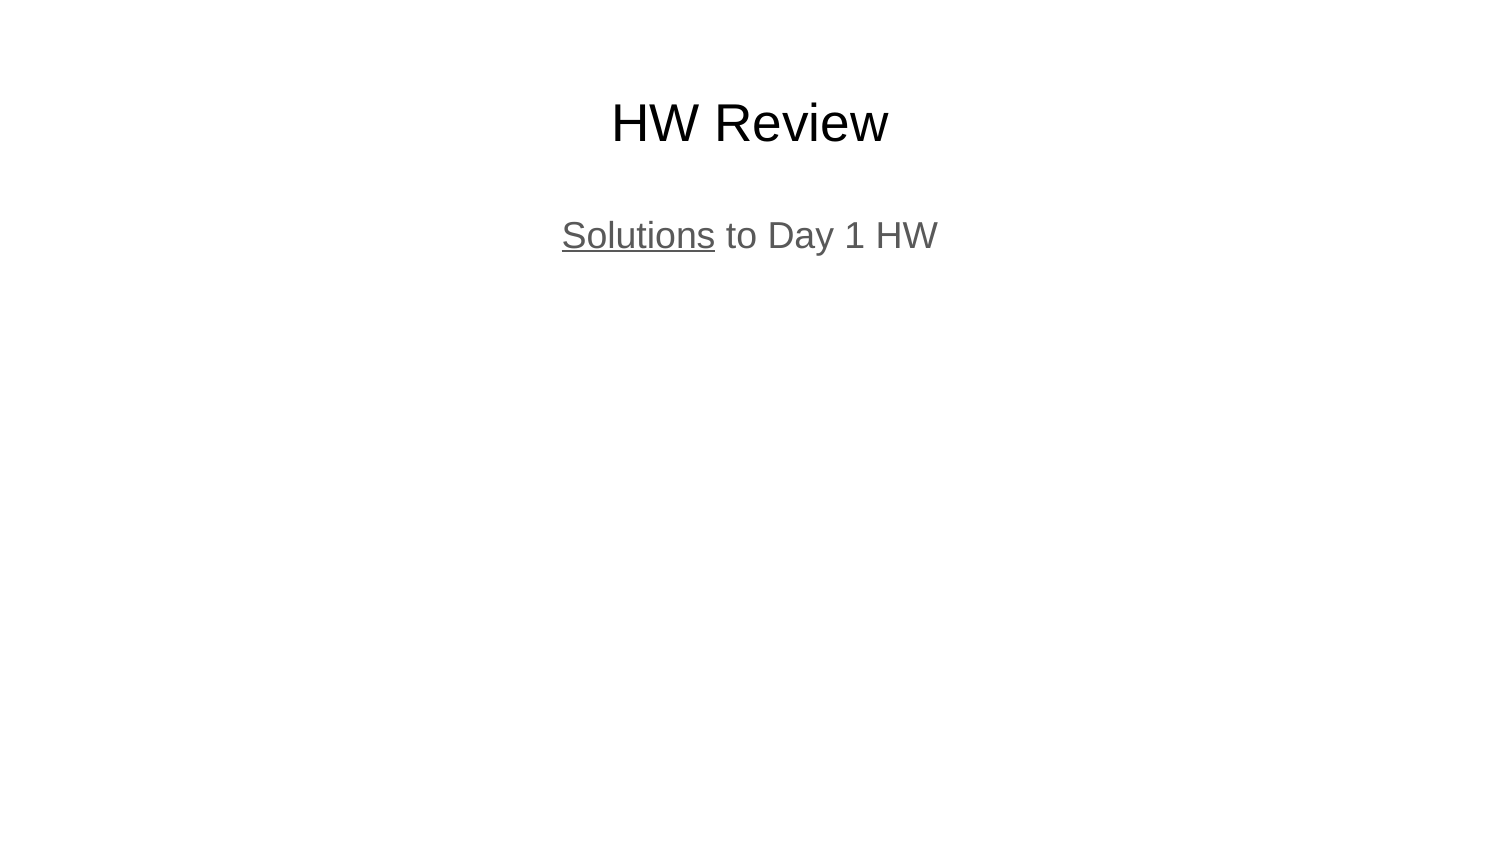

# HW Review
Solutions to Day 1 HW